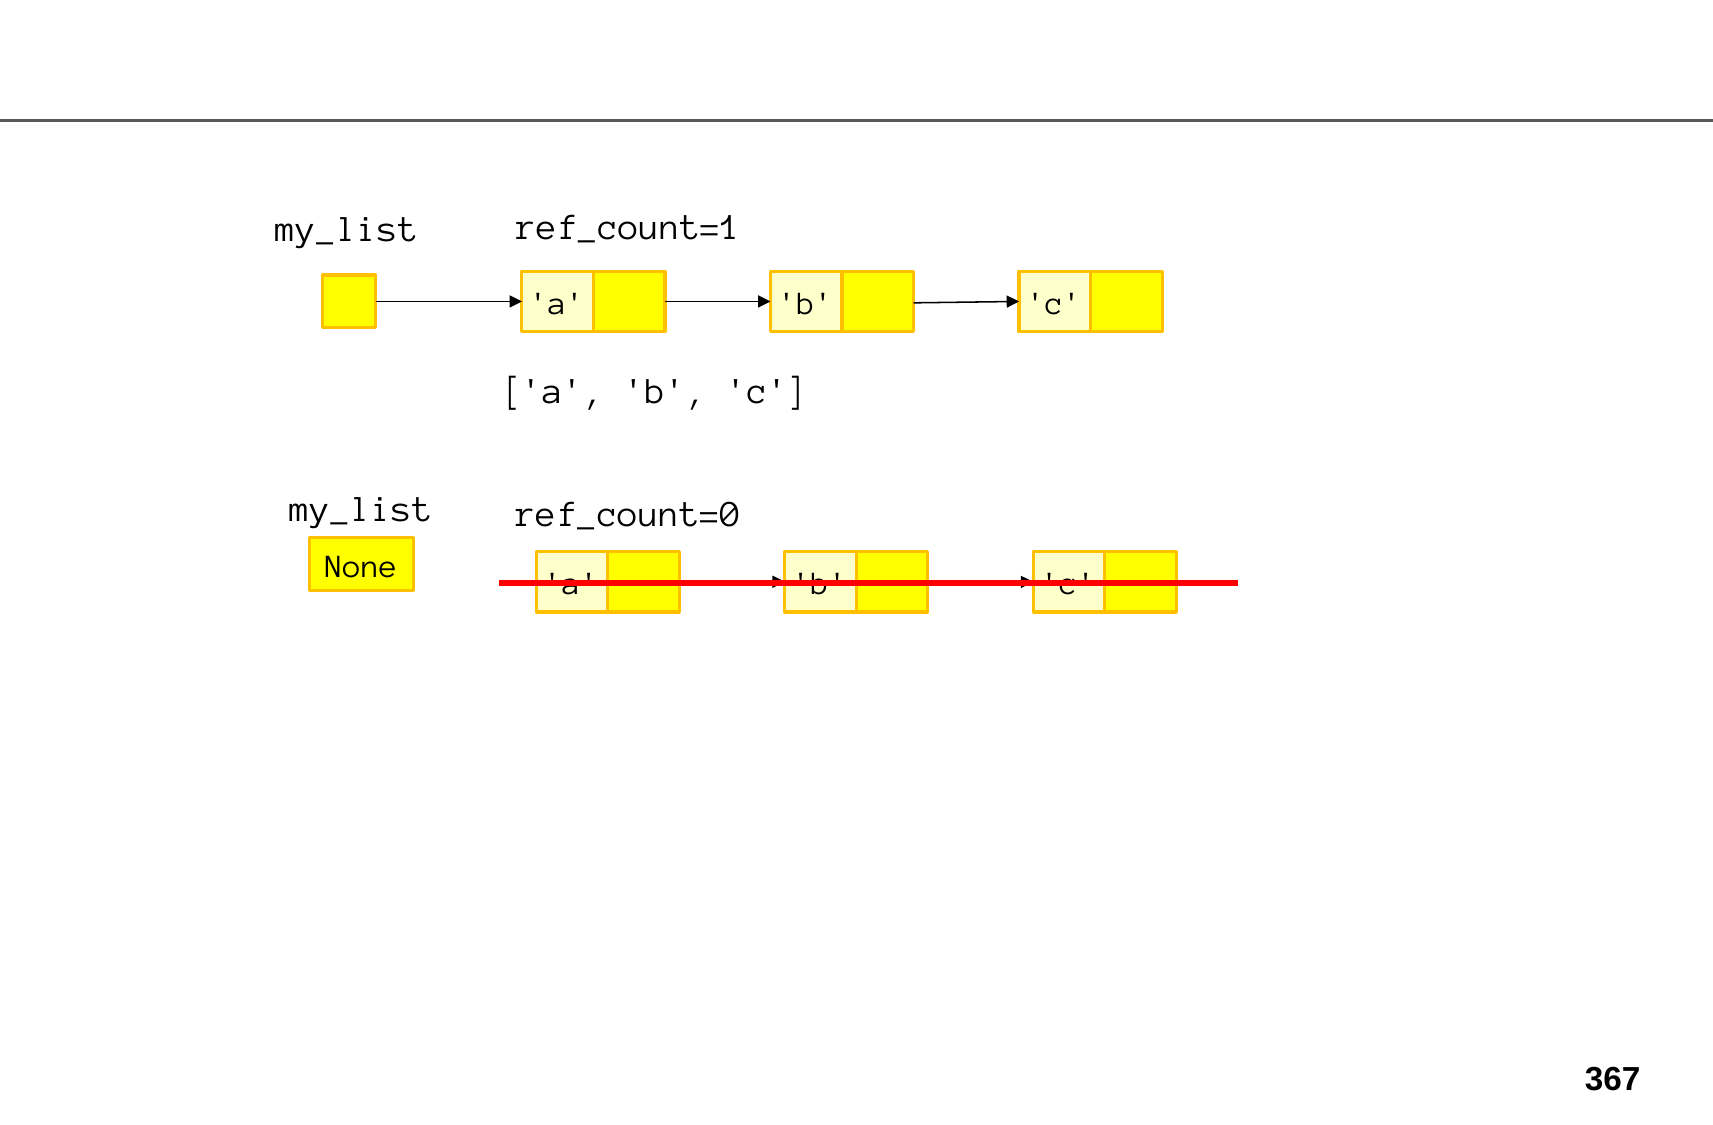

ref_count=1
my_list
'a'

'b'

'c'

['a', 'b', 'c']
my_list
ref_count=0
None
'a'

'b'

'c'